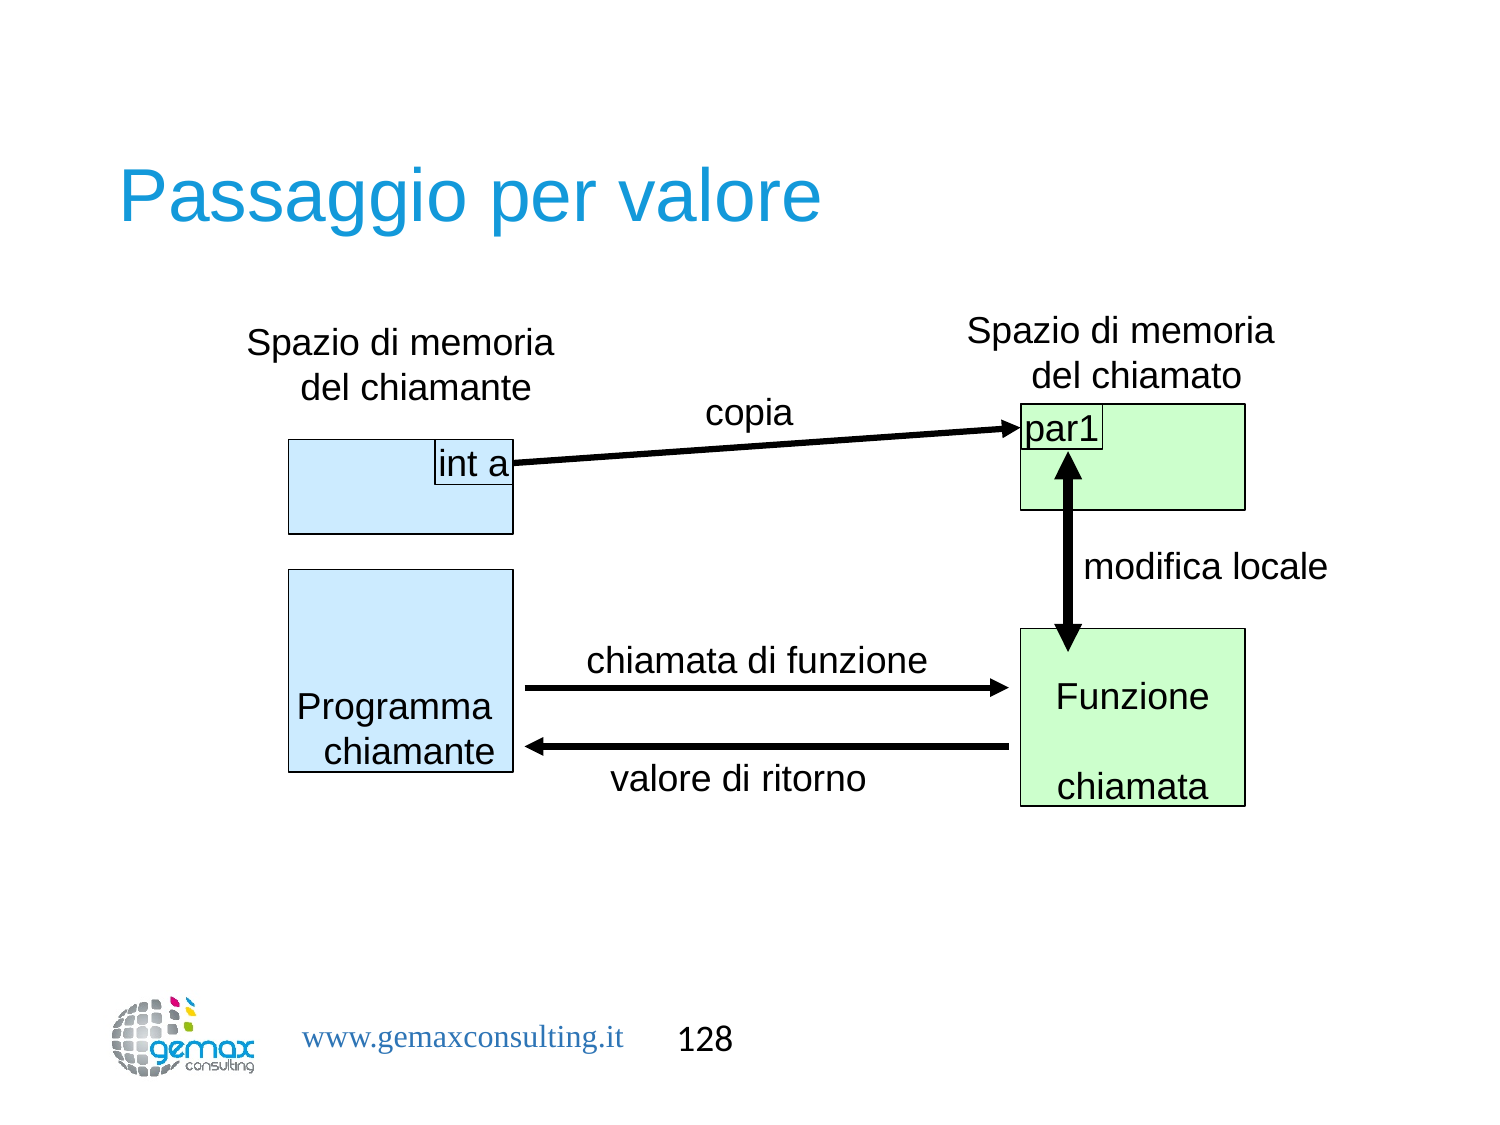

# Passaggio per valore
Spazio di memoria  del chiamato
Spazio di memoria  del chiamante
copia

par1

int a

modifica locale

Programma  chiamante

chiamata di funzione
Funzione  chiamata

valore di ritorno
128